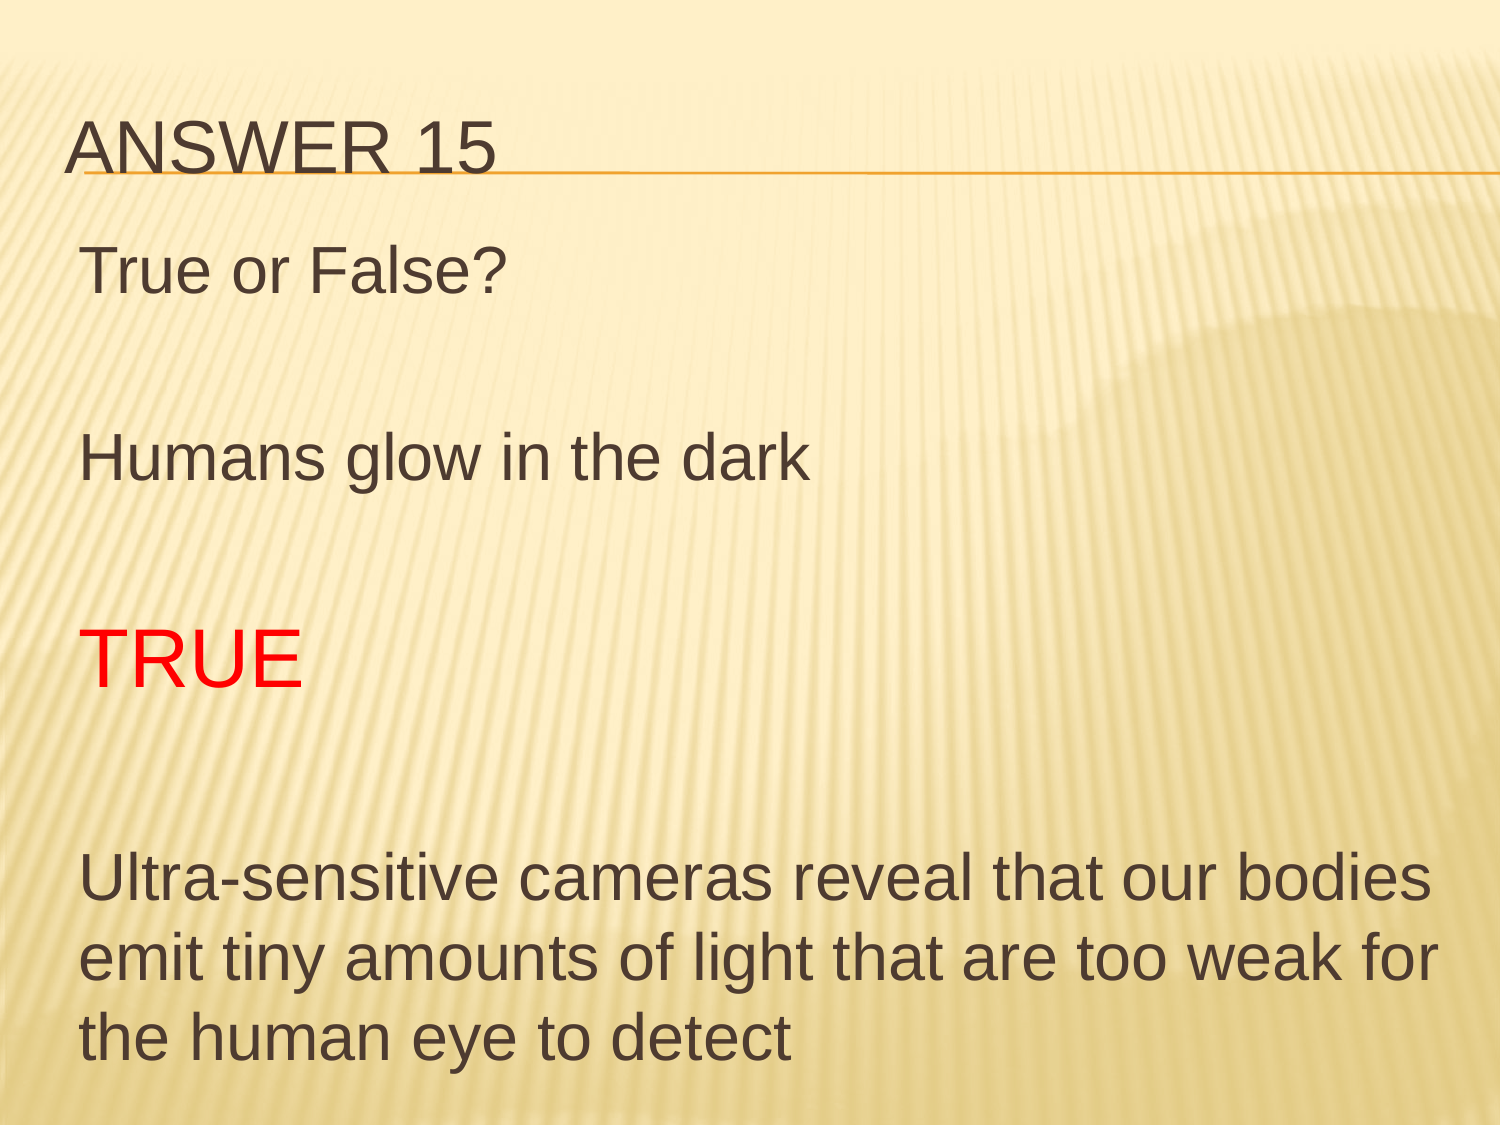

# Answer 15
True or False?

Humans glow in the dark

TRUE

Ultra-sensitive cameras reveal that our bodies emit tiny amounts of light that are too weak for the human eye to detect